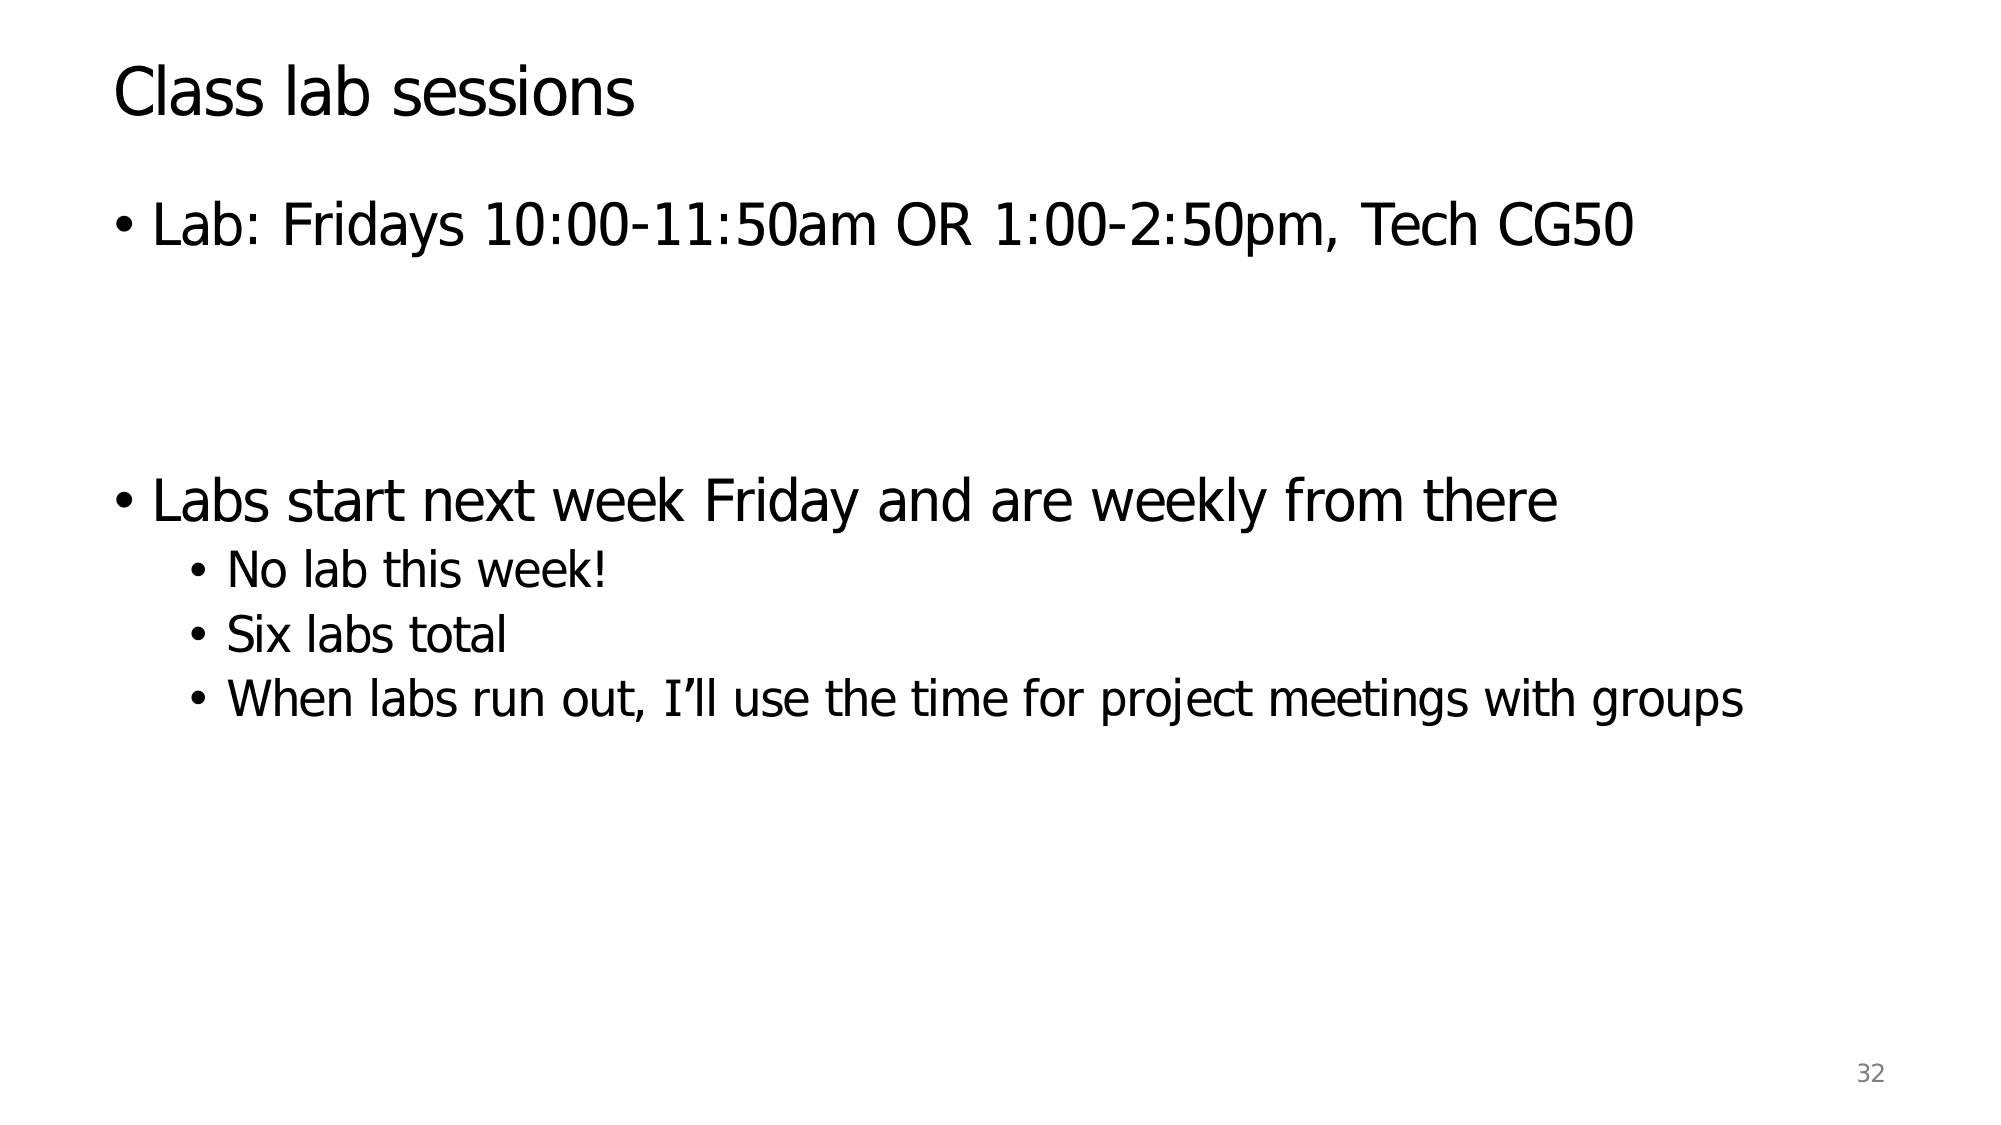

# Class lab sessions
Lab: Fridays 10:00-11:50am OR 1:00-2:50pm, Tech CG50

Labs start next week Friday and are weekly from there
No lab this week!
Six labs total
When labs run out, I’ll use the time for project meetings with groups

32